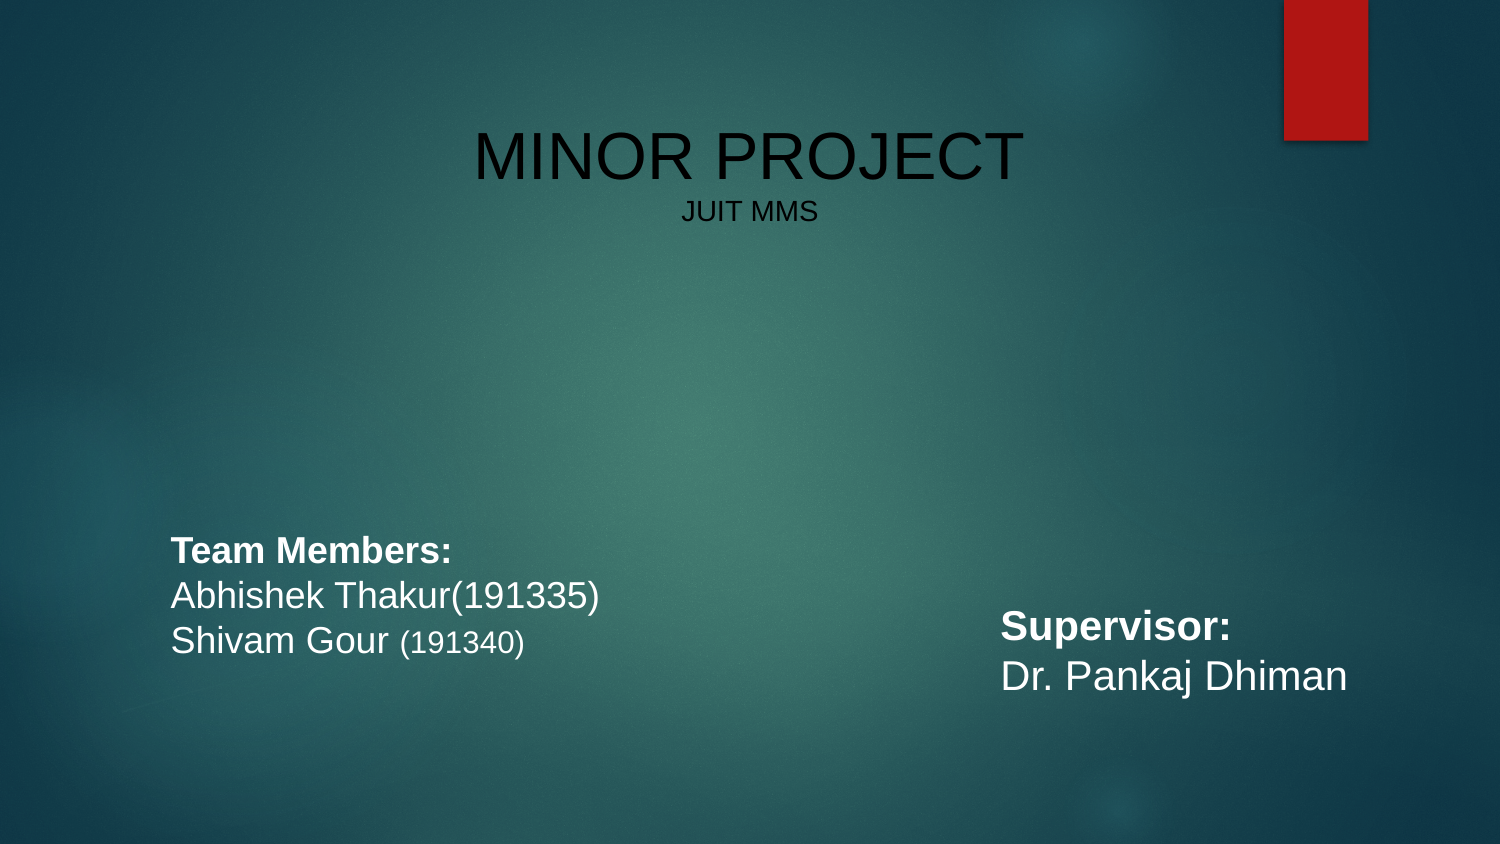

# MINOR PROJECT JUIT MMS
Team Members:
Abhishek Thakur(191335)
Shivam Gour (191340)
Supervisor:
Dr. Pankaj Dhiman